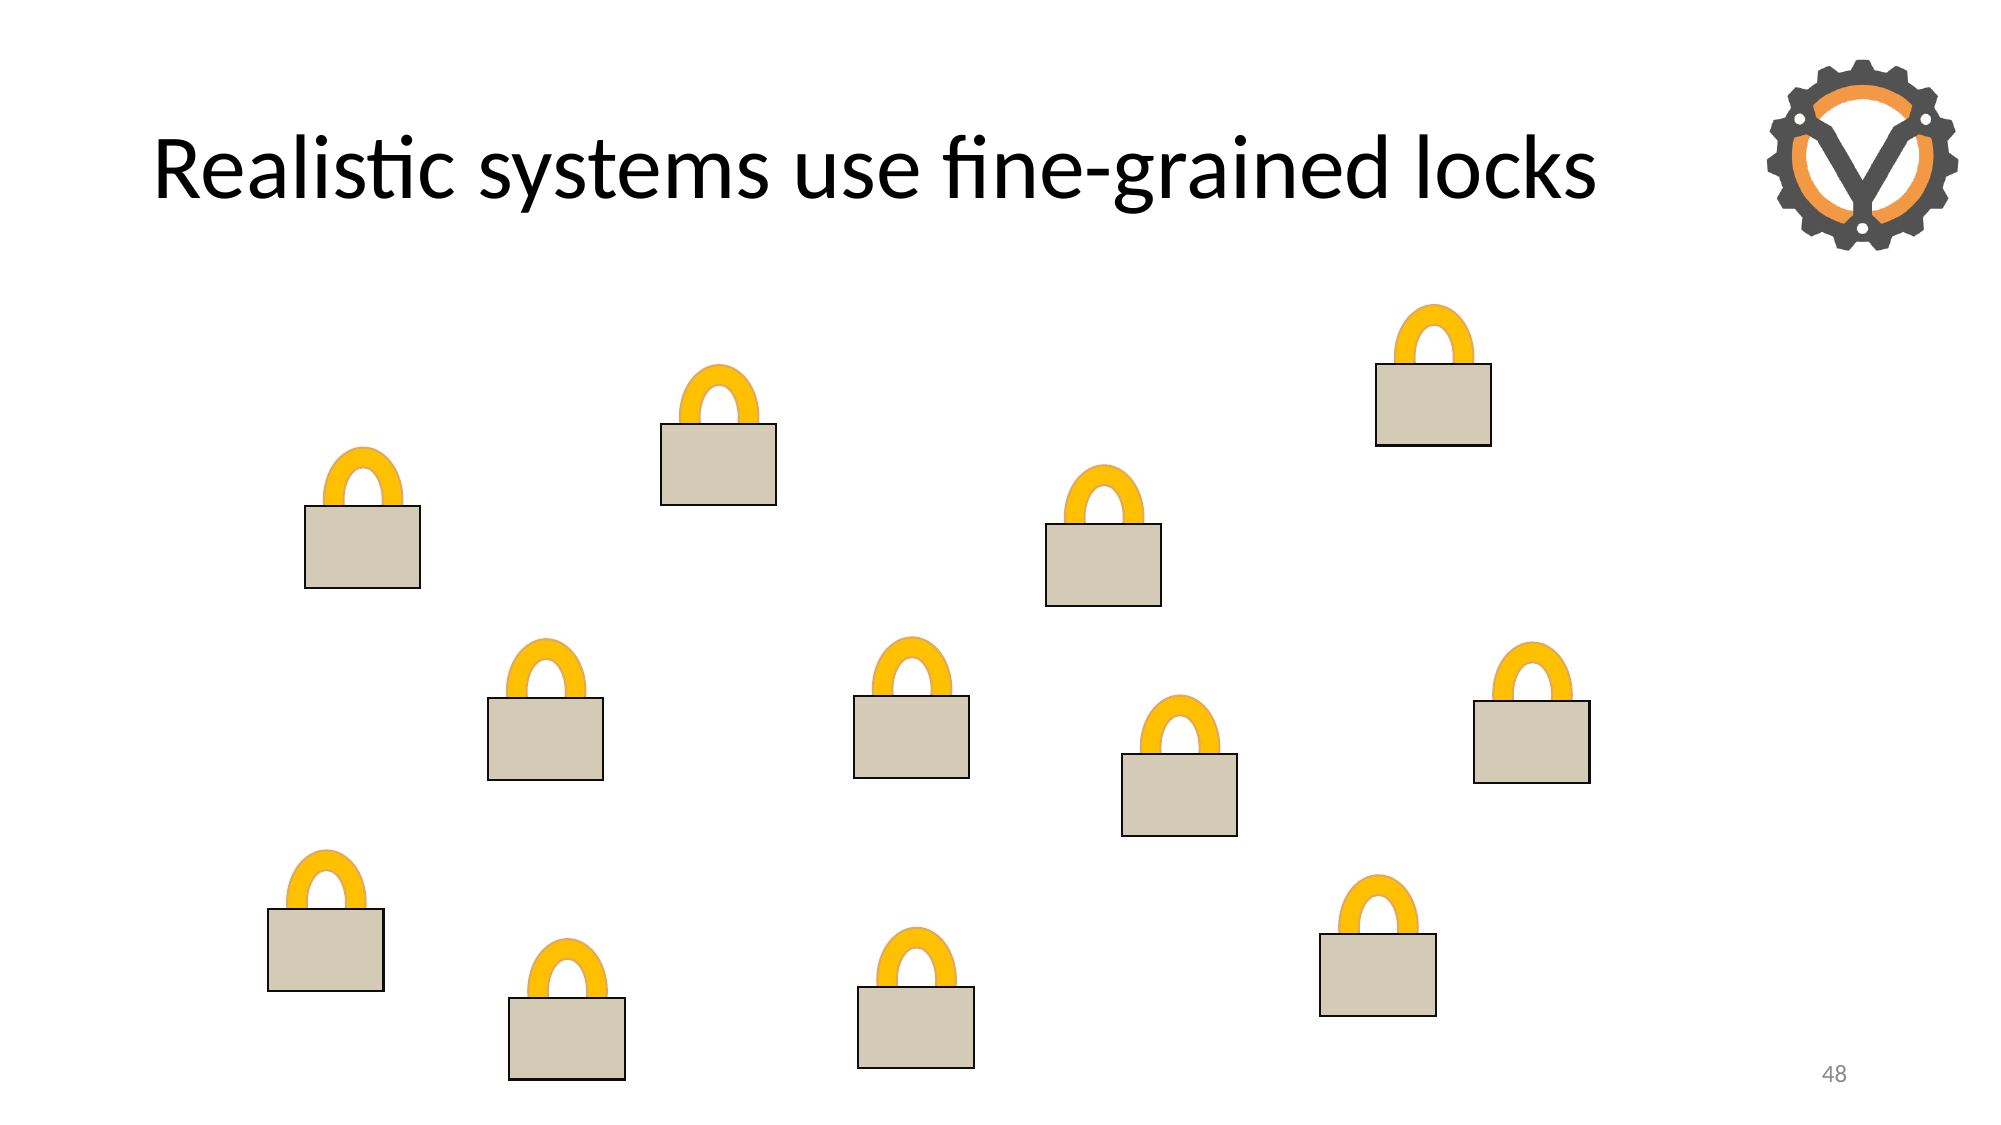

# Realistic systems use fine-grained locks

48